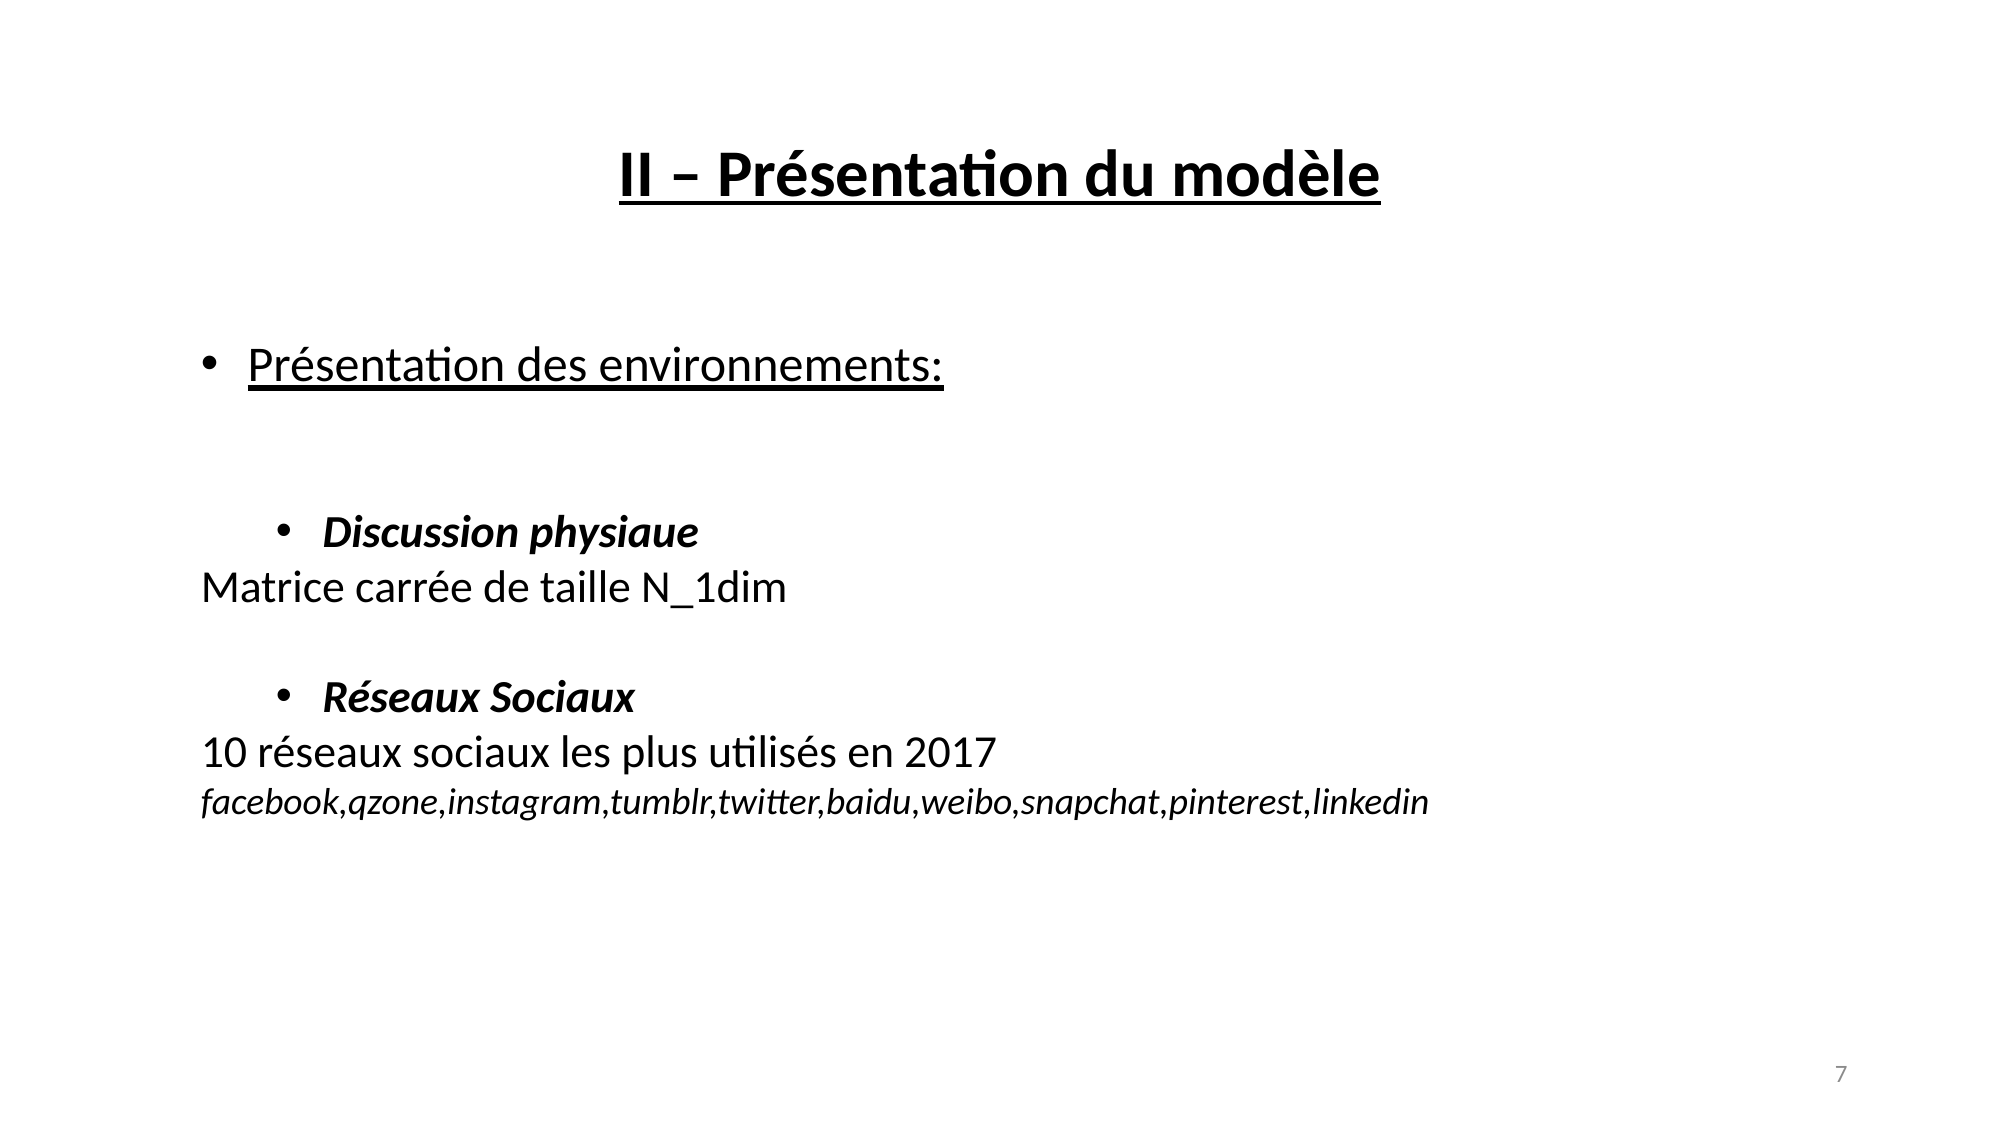

II – Présentation du modèle
Présentation des environnements:

Discussion physiaue
Matrice carrée de taille N_1dim

Réseaux Sociaux
10 réseaux sociaux les plus utilisés en 2017
facebook,qzone,instagram,tumblr,twitter,baidu,weibo,snapchat,pinterest,linkedin

7